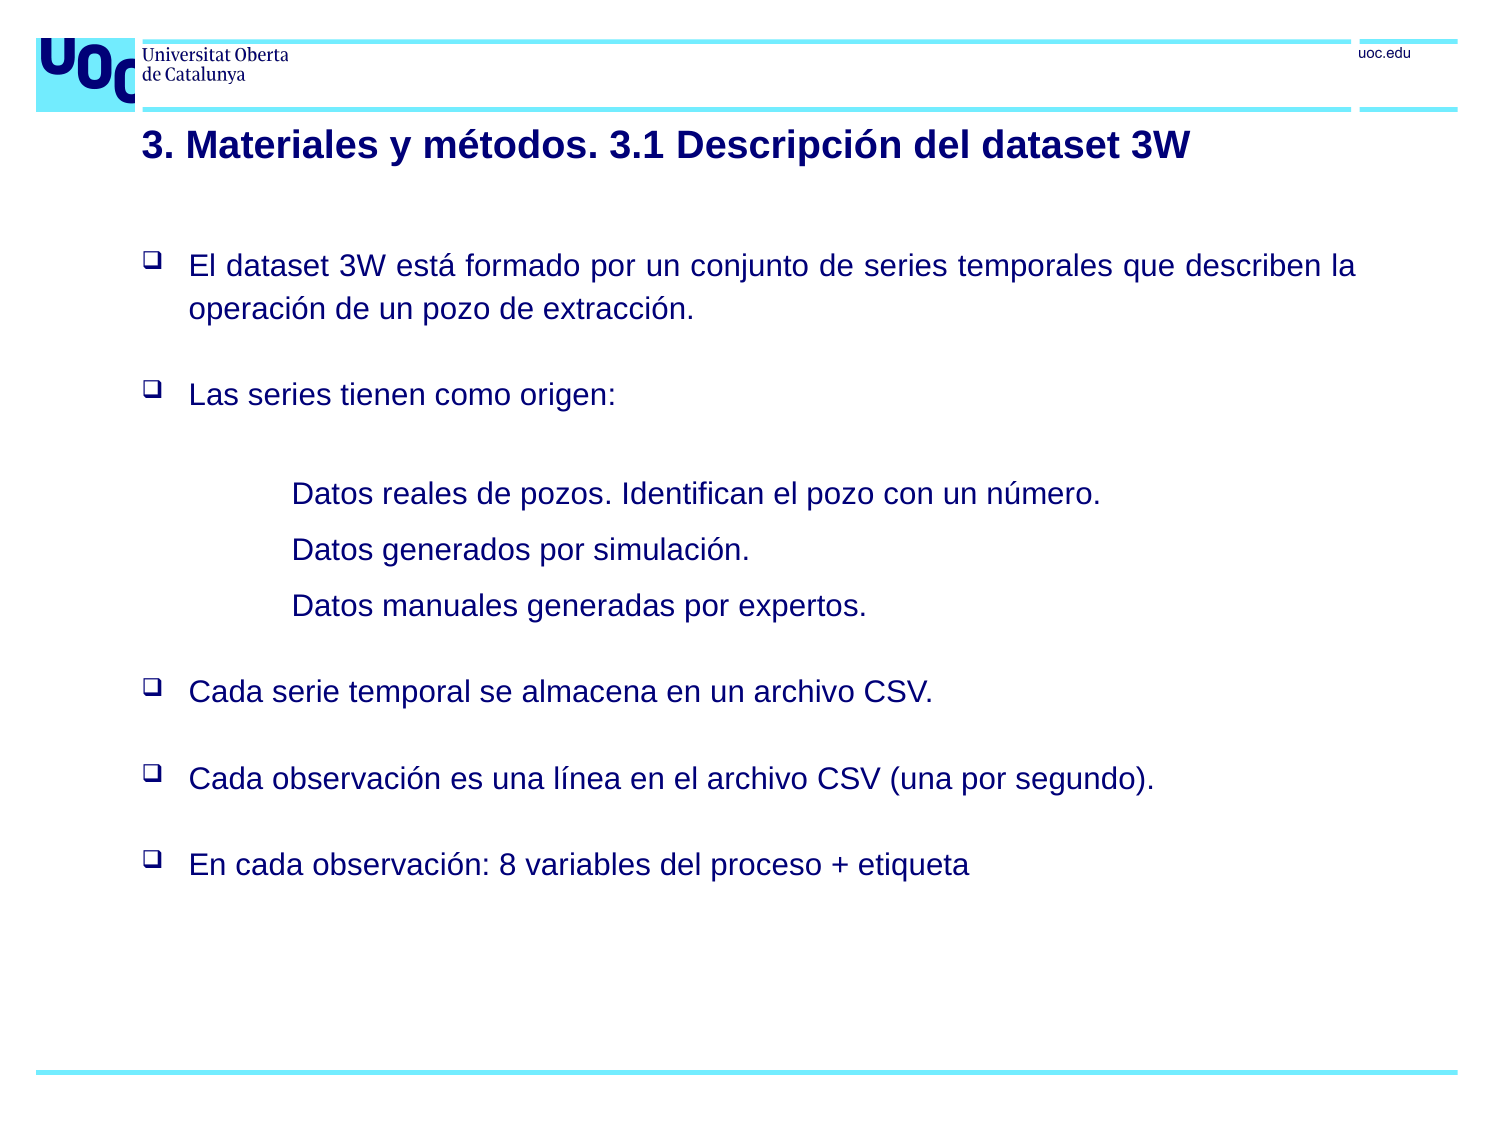

# 3. Materiales y métodos. 3.1 Descripción del dataset 3W
El dataset 3W está formado por un conjunto de series temporales que describen la operación de un pozo de extracción.

Las series tienen como origen:

	Datos reales de pozos. Identifican el pozo con un número.
	Datos generados por simulación.
	Datos manuales generadas por expertos.

Cada serie temporal se almacena en un archivo CSV.

Cada observación es una línea en el archivo CSV (una por segundo).

En cada observación: 8 variables del proceso + etiqueta